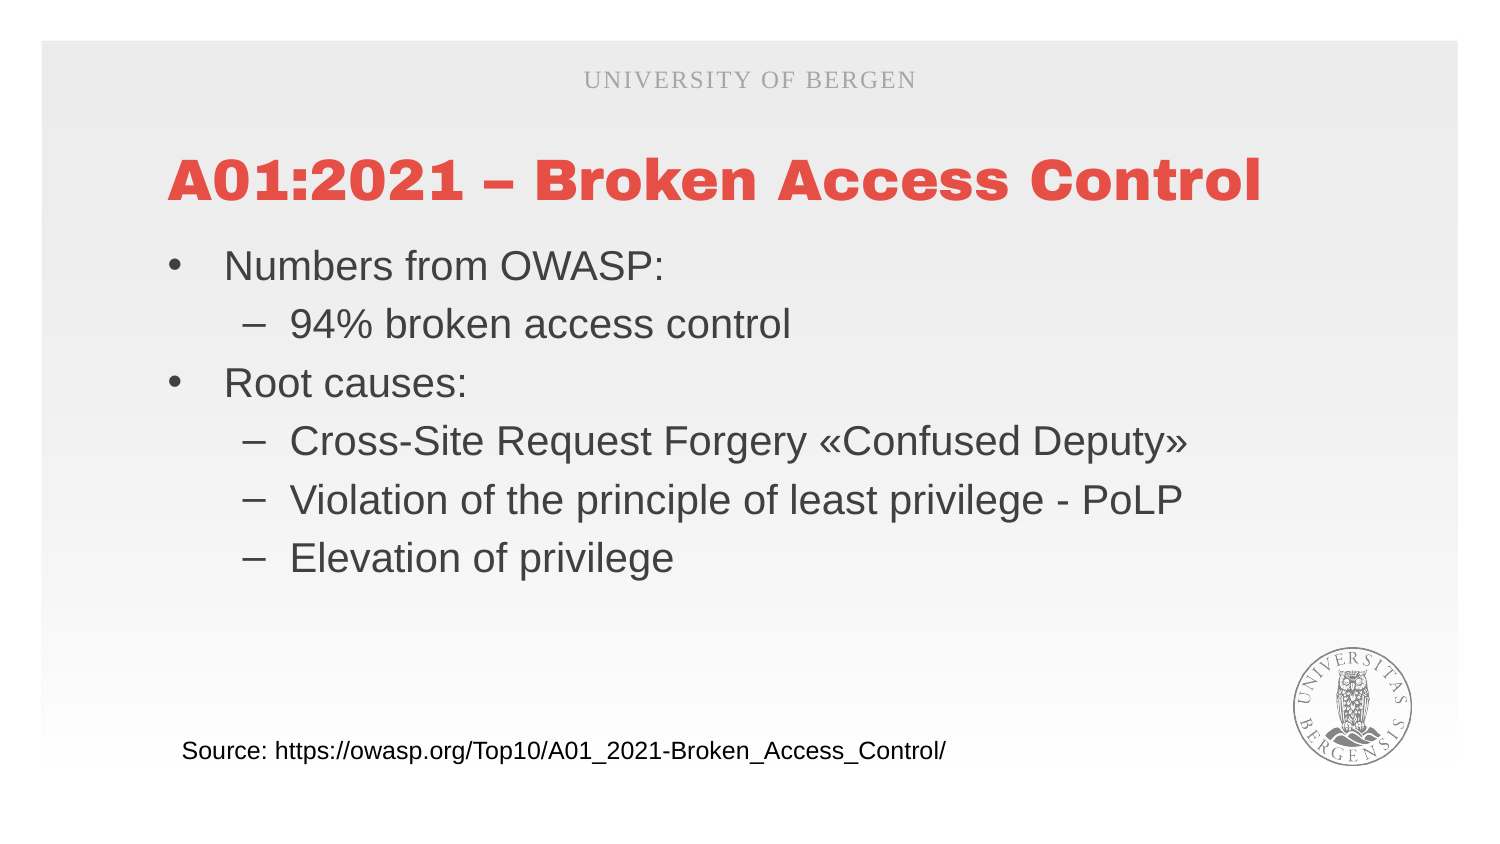

University of Bergen
# A01:2021 – Broken Access Control
Numbers from OWASP:
94% broken access control
Root causes:
Cross-Site Request Forgery «Confused Deputy»
Violation of the principle of least privilege - PoLP
Elevation of privilege
Source: https://owasp.org/Top10/A01_2021-Broken_Access_Control/